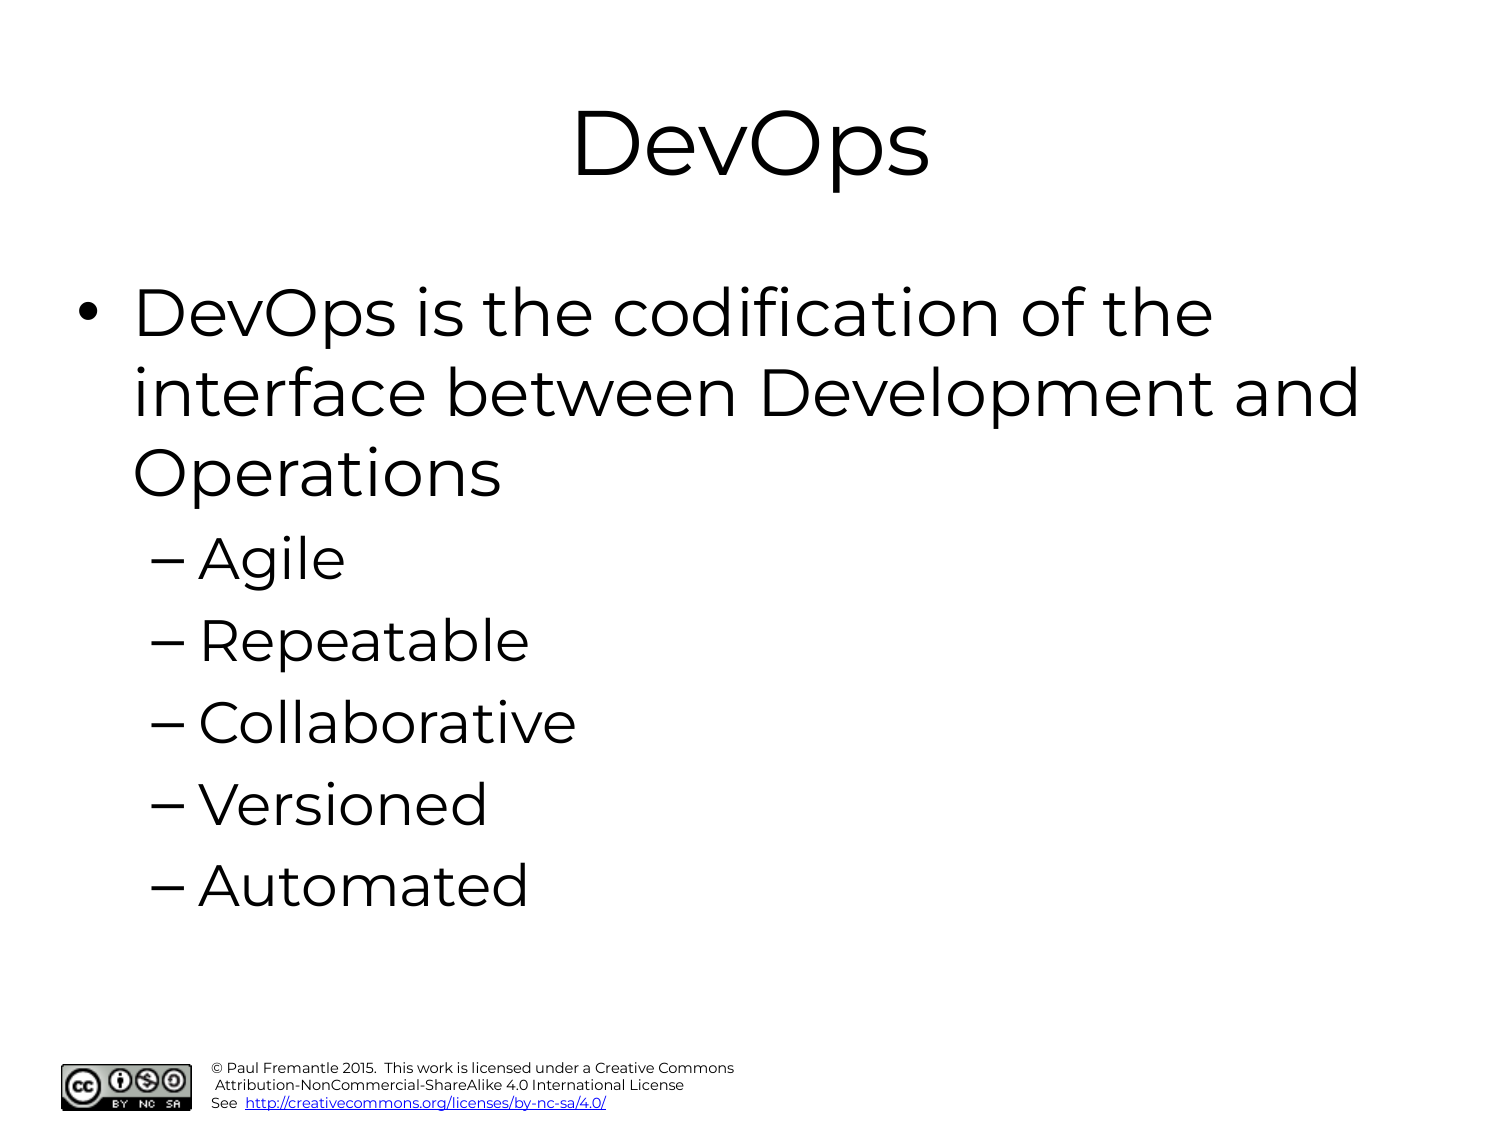

# DevOps
DevOps is the codification of the interface between Development and Operations
Agile
Repeatable
Collaborative
Versioned
Automated